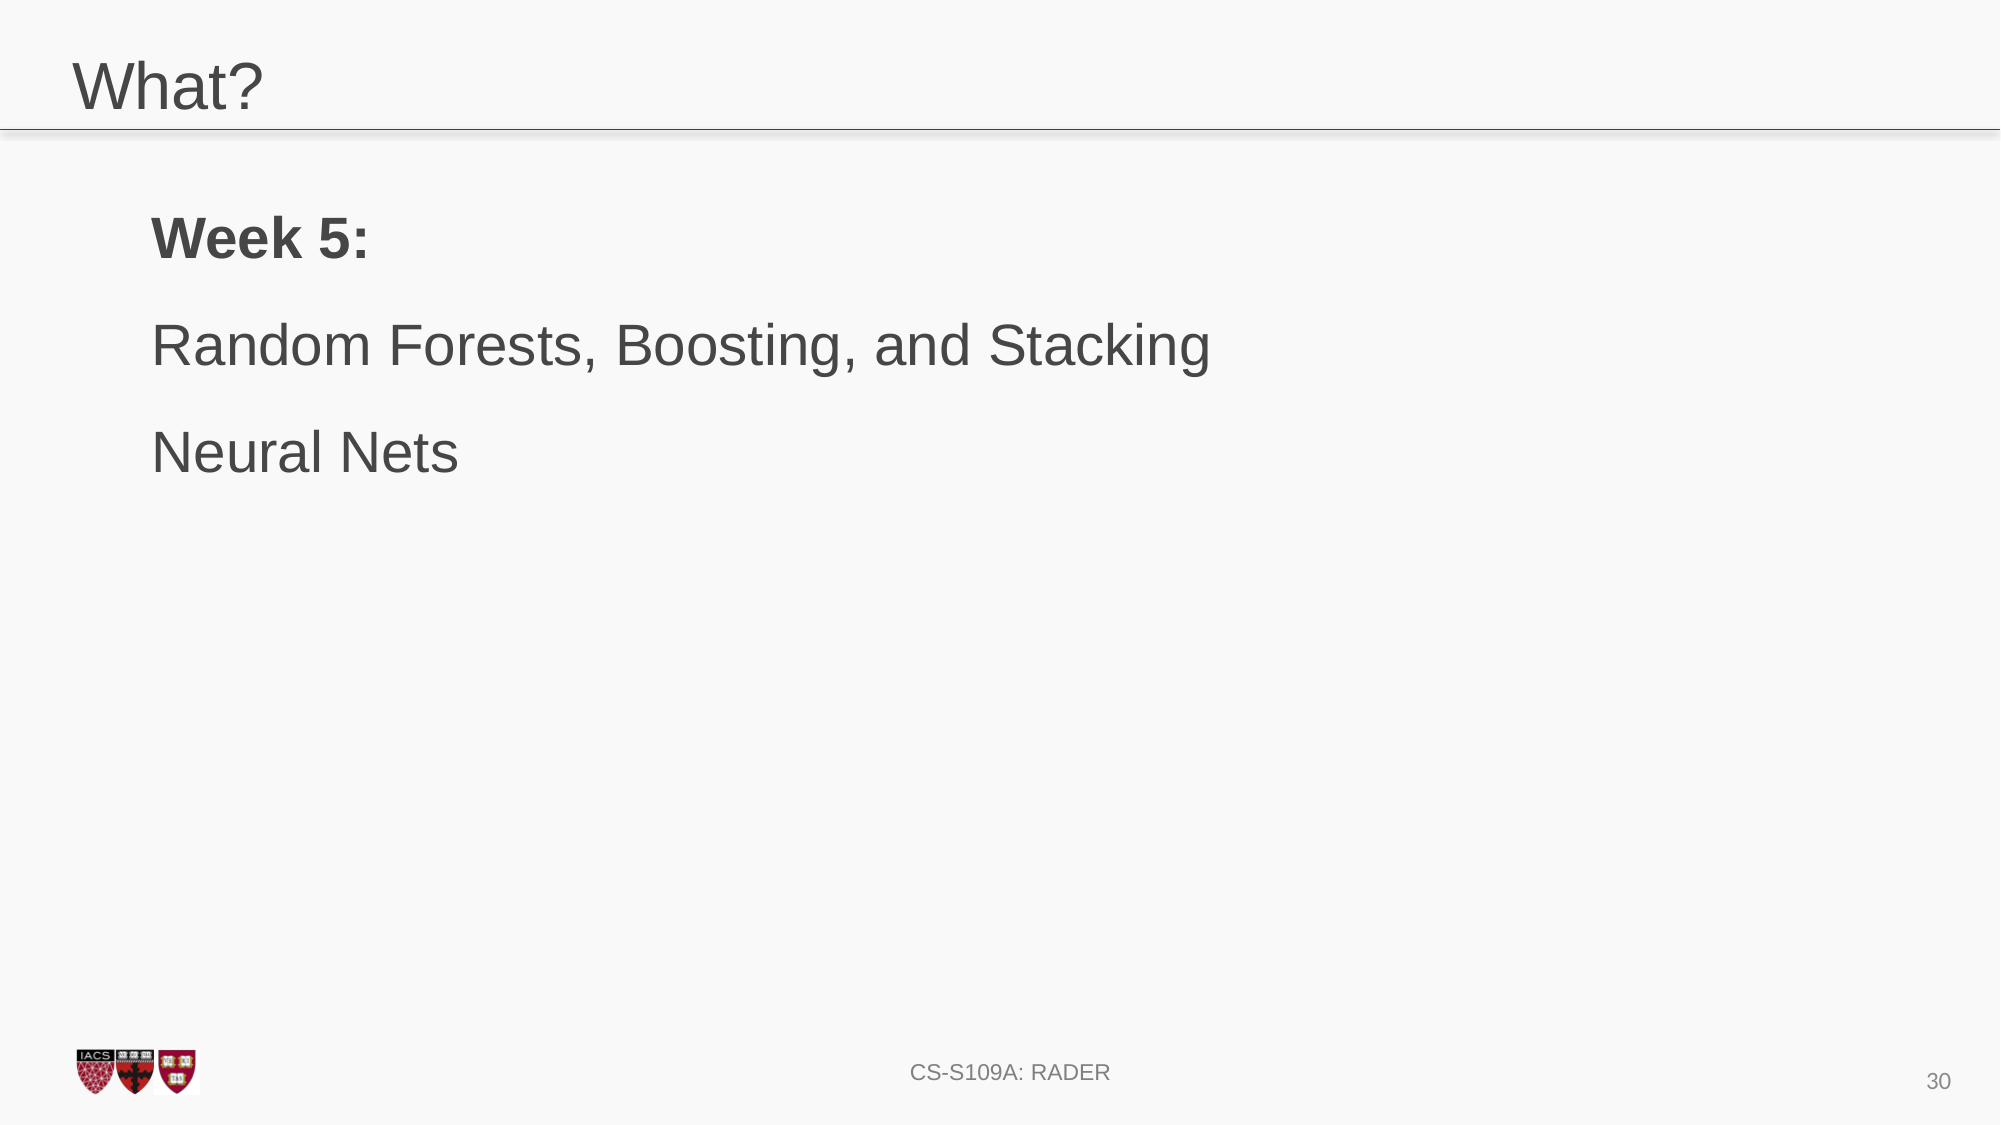

# What?
Week 5:
Random Forests, Boosting, and Stacking
Neural Nets
30